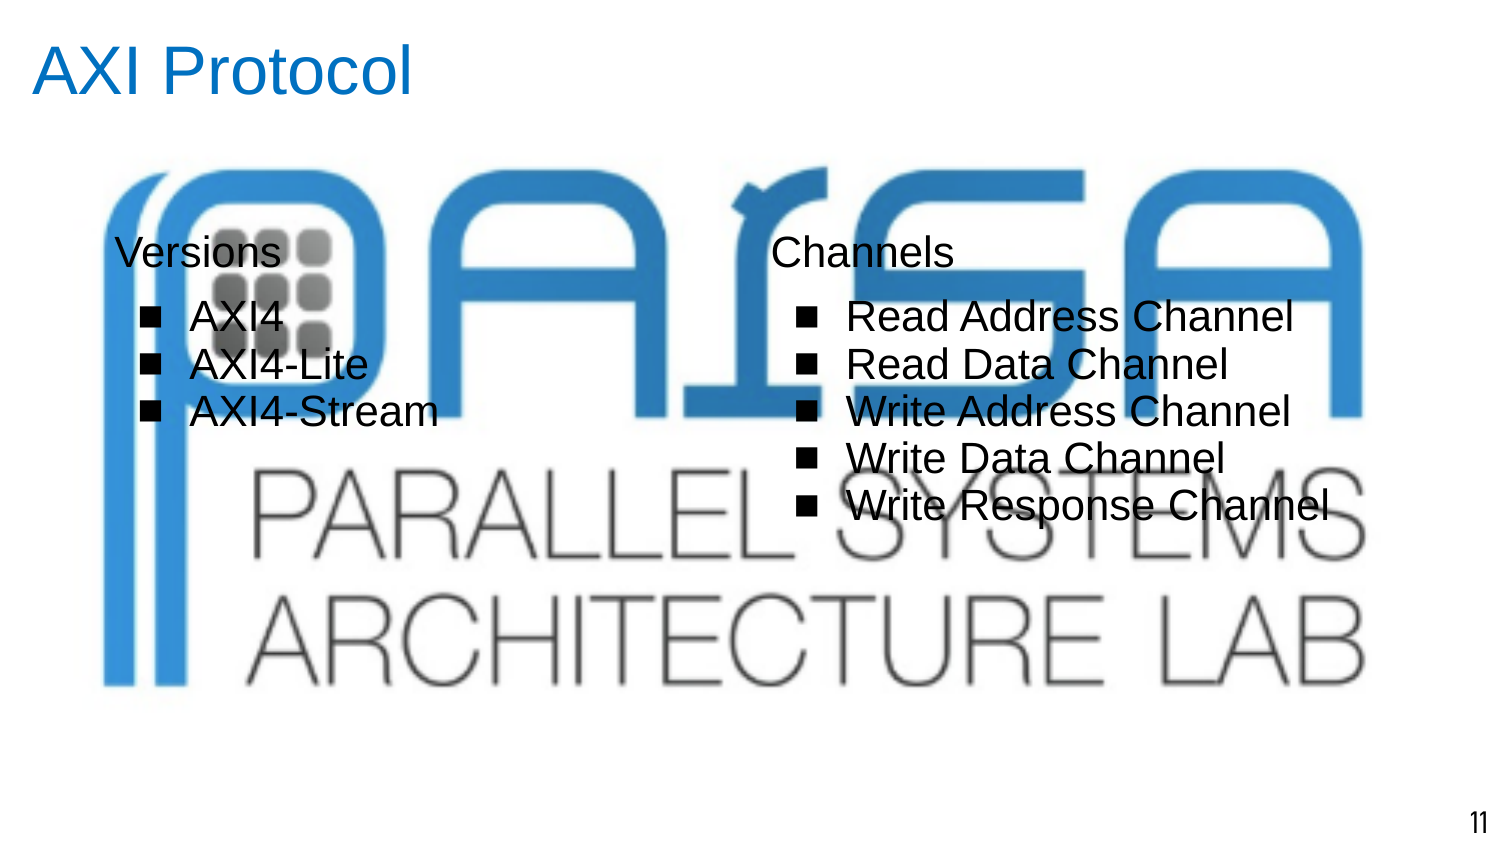

# AXI Protocol
Versions
AXI4
AXI4-Lite
AXI4-Stream
Channels
Read Address Channel
Read Data Channel
Write Address Channel
Write Data Channel
Write Response Channel
11